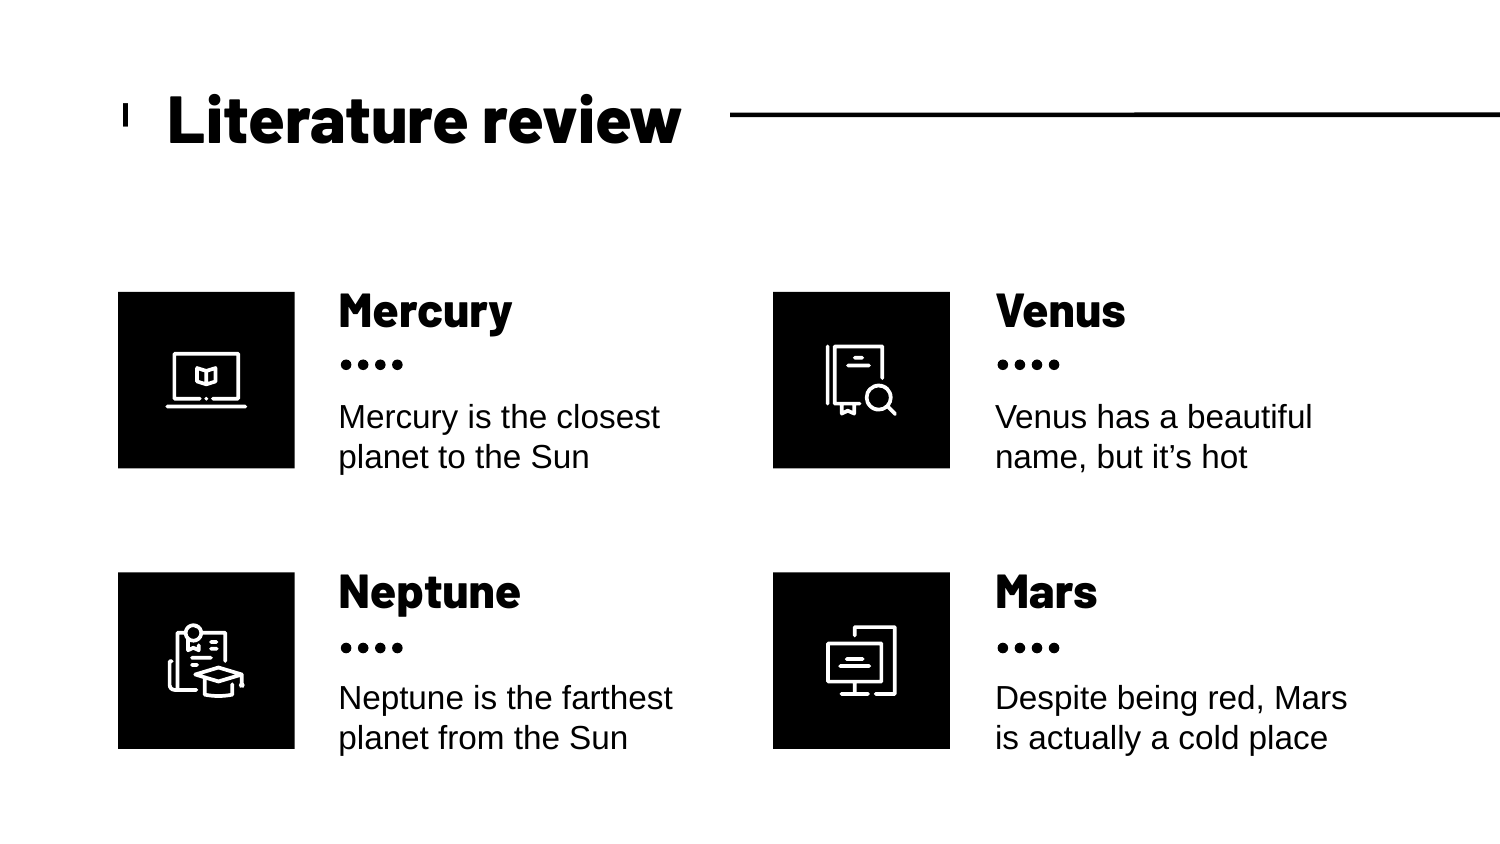

# Literature review
Mercury
Venus

Mercury is the closest planet to the Sun
Venus has a beautiful name, but it’s hot
Neptune
Mars

Neptune is the farthest planet from the Sun
Despite being red, Mars is actually a cold place